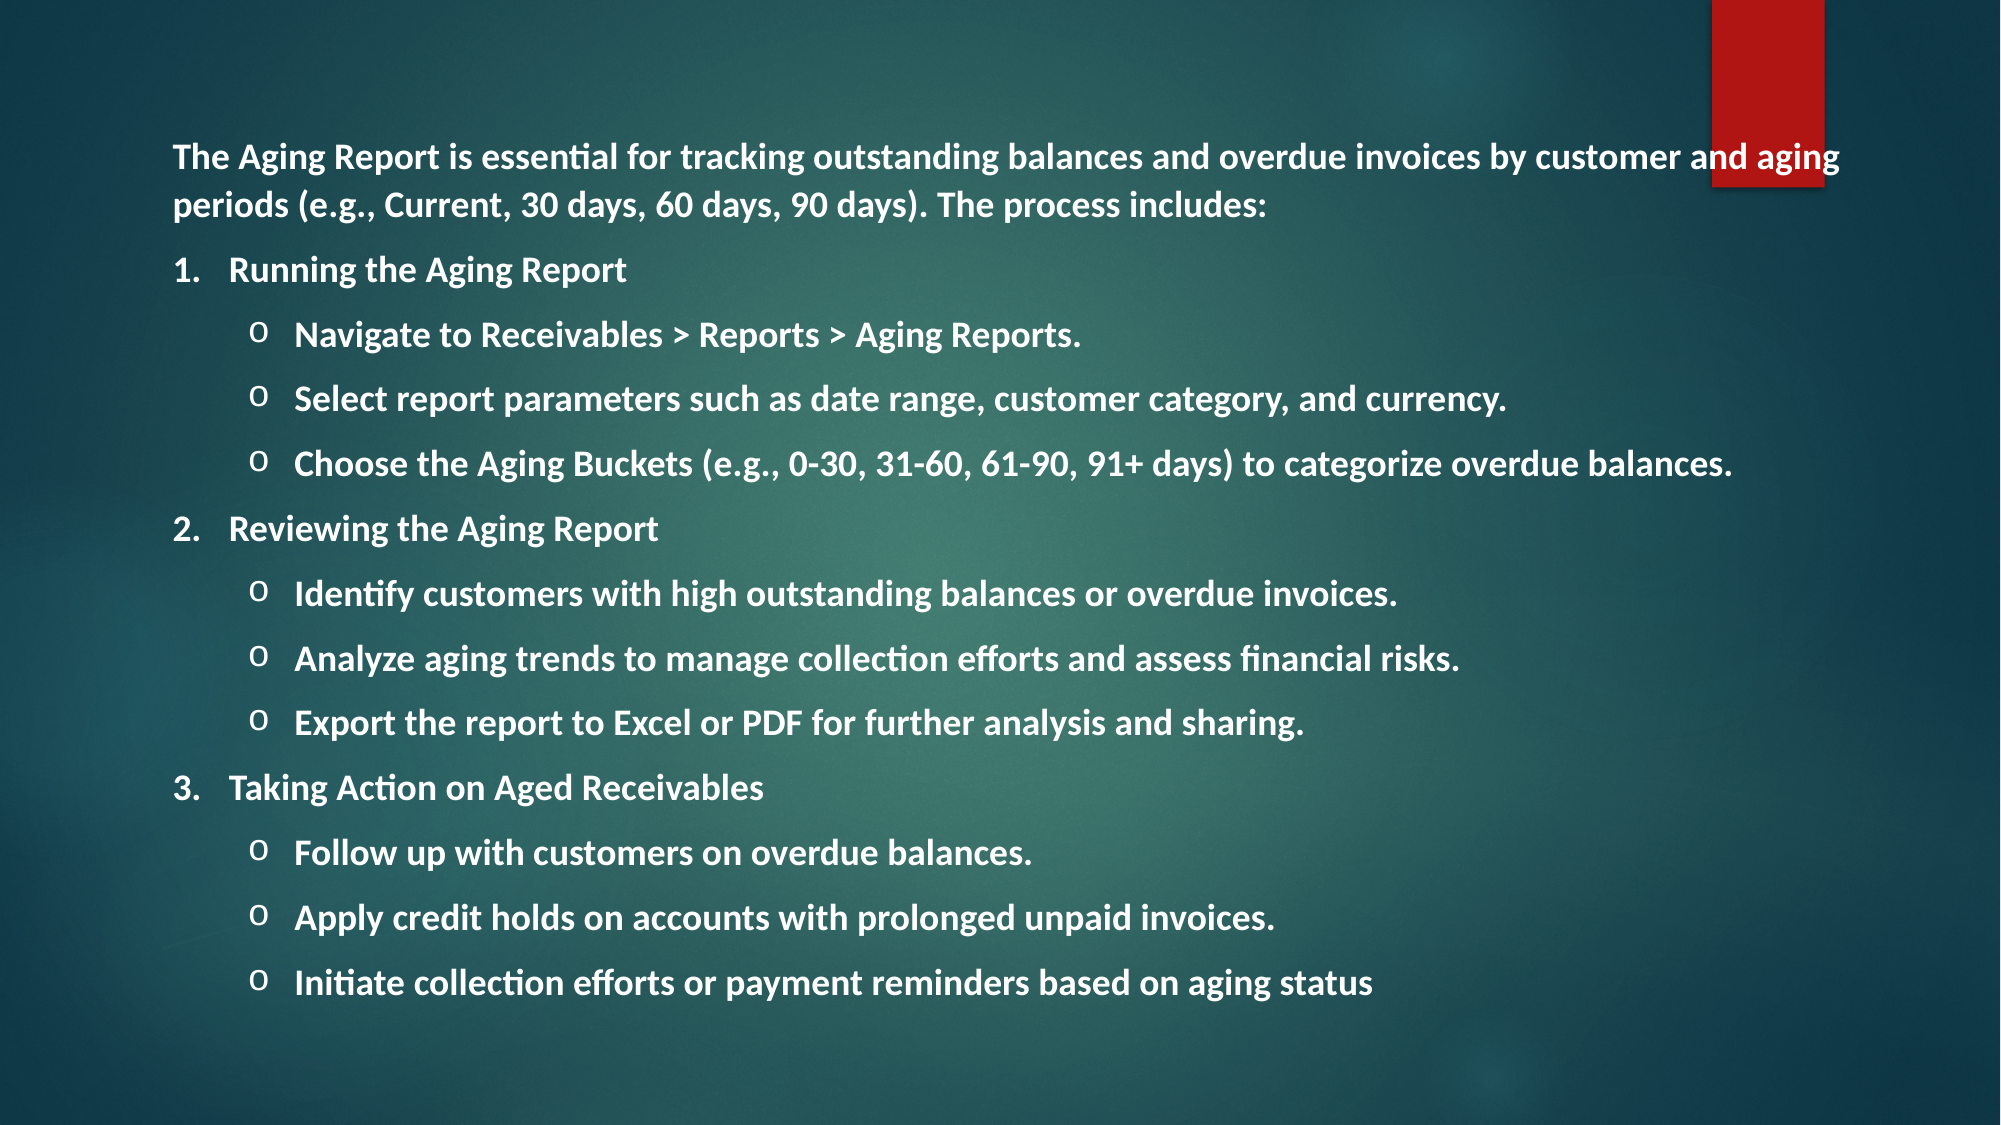

The Aging Report is essential for tracking outstanding balances and overdue invoices by customer and aging periods (e.g., Current, 30 days, 60 days, 90 days). The process includes:
Running the Aging Report
Navigate to Receivables > Reports > Aging Reports.
Select report parameters such as date range, customer category, and currency.
Choose the Aging Buckets (e.g., 0-30, 31-60, 61-90, 91+ days) to categorize overdue balances.
Reviewing the Aging Report
Identify customers with high outstanding balances or overdue invoices.
Analyze aging trends to manage collection efforts and assess financial risks.
Export the report to Excel or PDF for further analysis and sharing.
Taking Action on Aged Receivables
Follow up with customers on overdue balances.
Apply credit holds on accounts with prolonged unpaid invoices.
Initiate collection efforts or payment reminders based on aging status